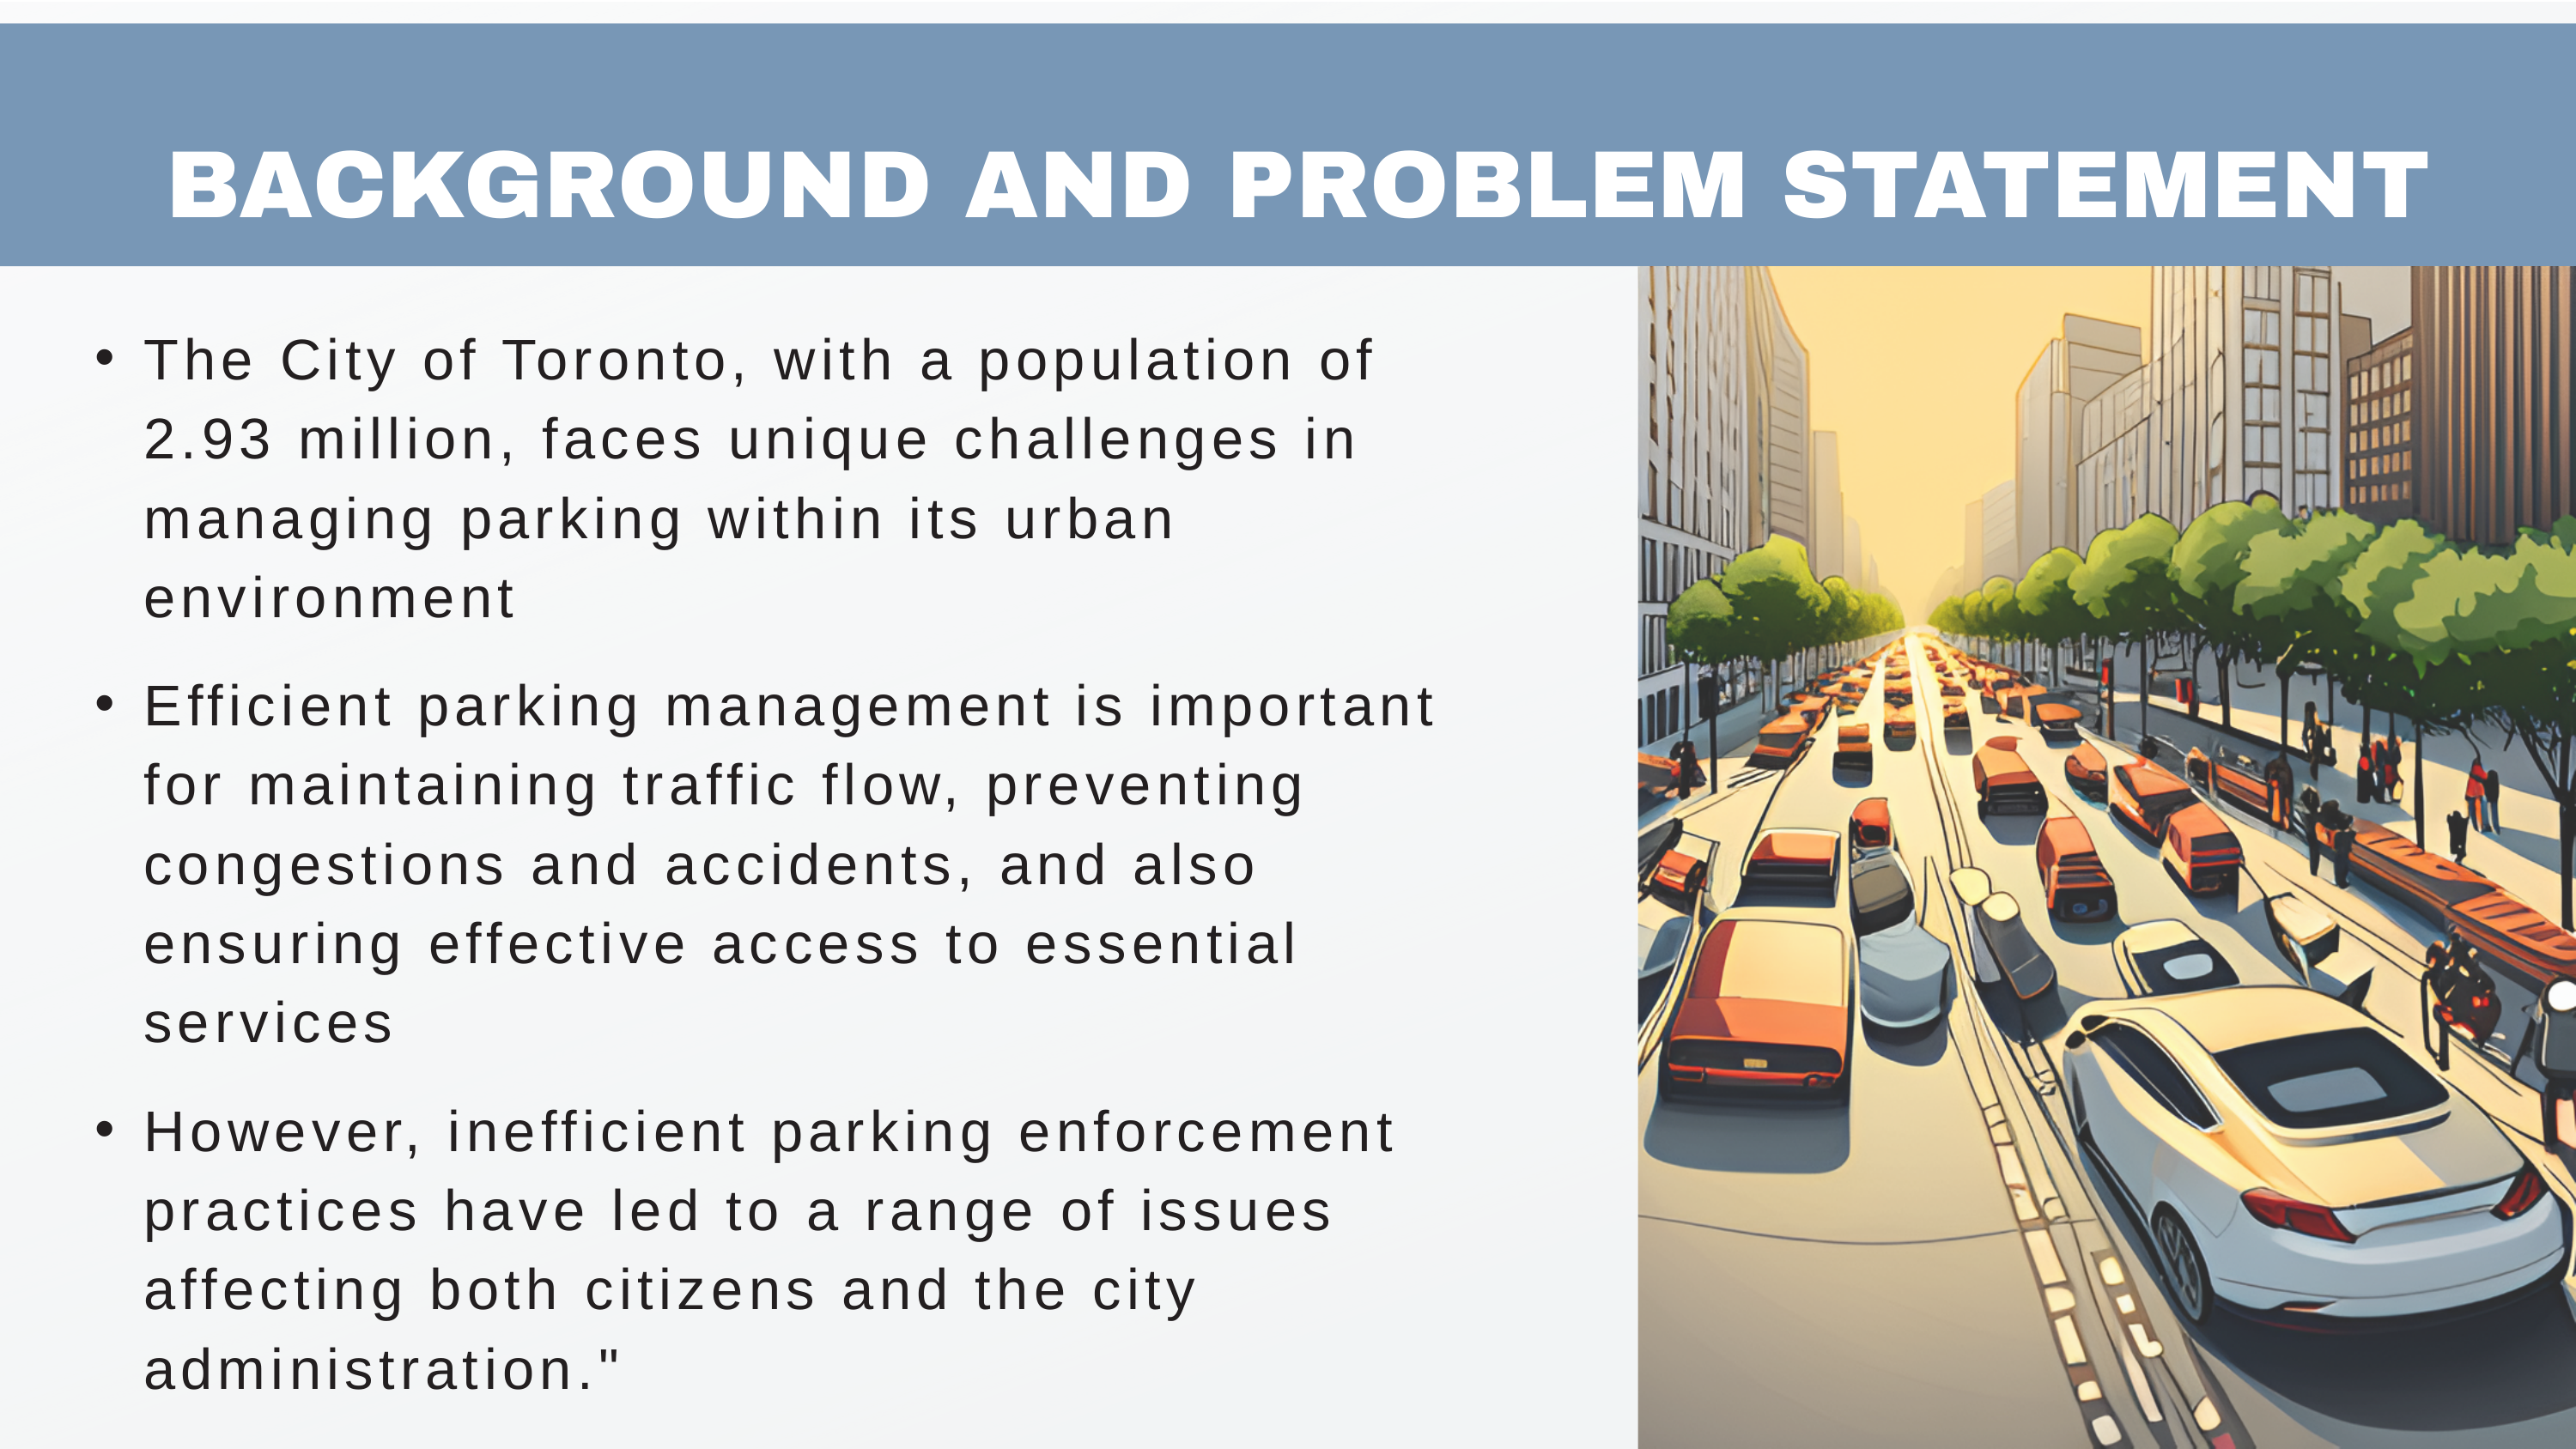

BACKGROUND AND PROBLEM STATEMENT

The City of Toronto, with a population of 2.93 million, faces unique challenges in managing parking within its urban environment
Efficient parking management is important for maintaining traffic flow, preventing congestions and accidents, and also ensuring effective access to essential services
However, inefficient parking enforcement practices have led to a range of issues affecting both citizens and the city administration."